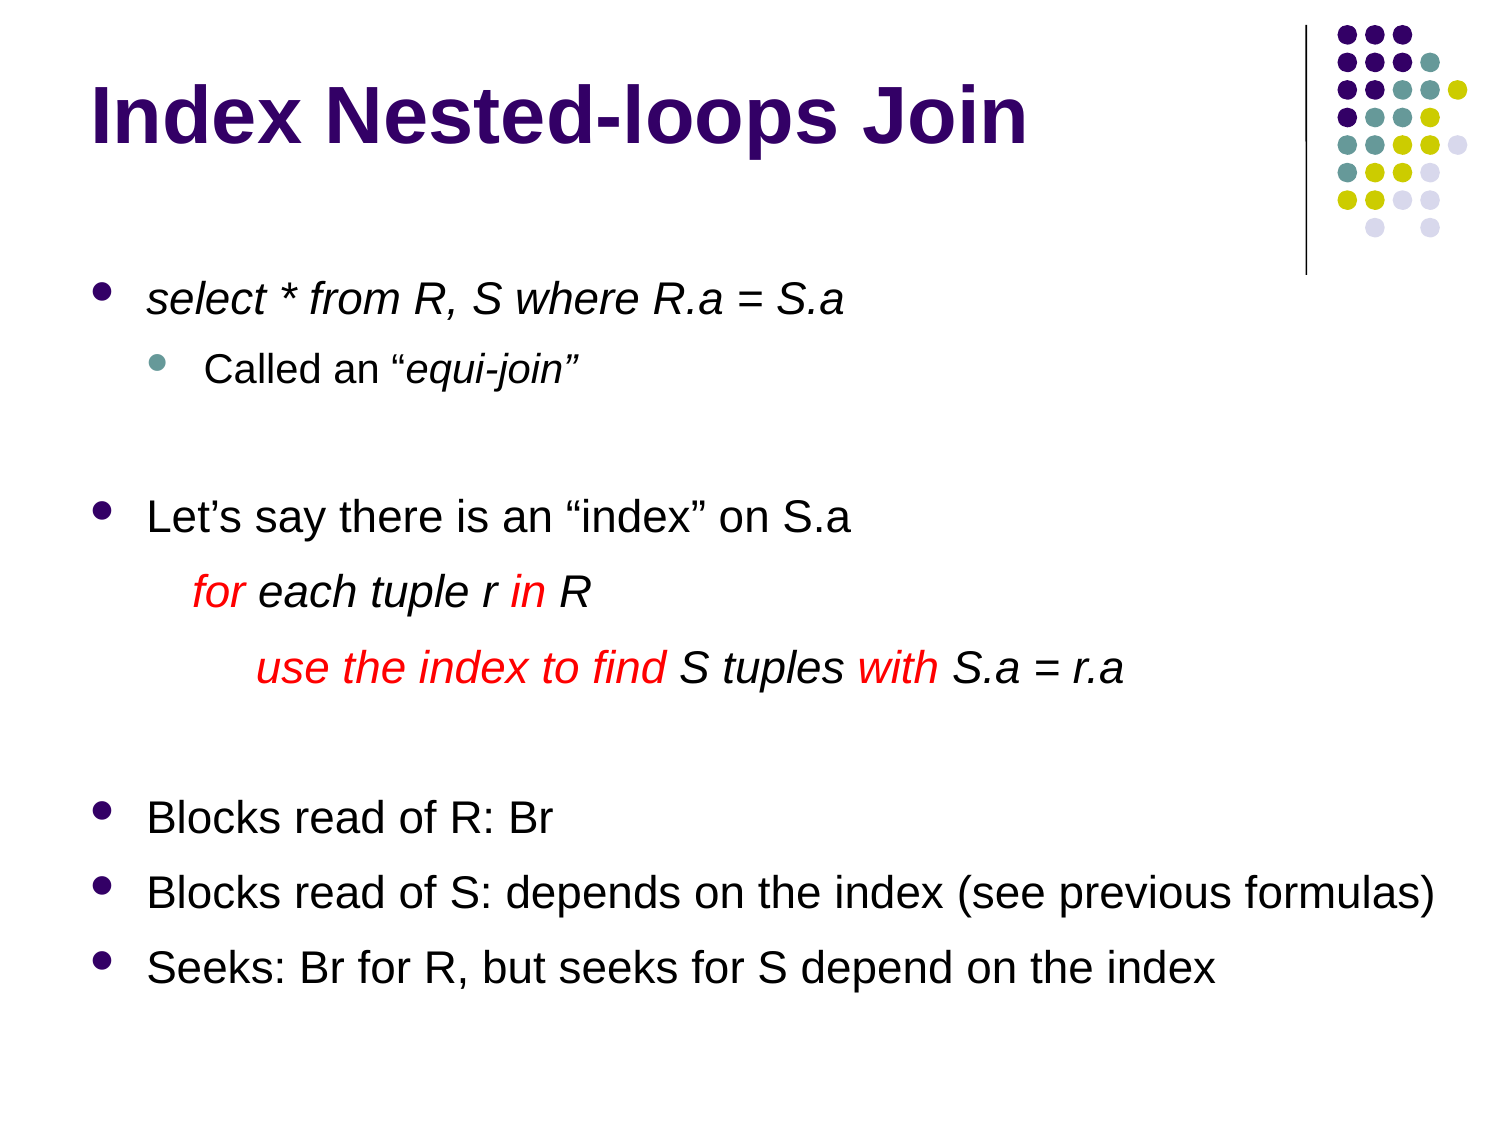

# Index Nested-loops Join
select * from R, S where R.a = S.a
Called an “equi-join”

Let’s say there is an “index” on S.a
        for each tuple r in R
             use the index to find S tuples with S.a = r.a

Blocks read of R: Br
Blocks read of S: depends on the index (see previous formulas)
Seeks: Br for R, but seeks for S depend on the index